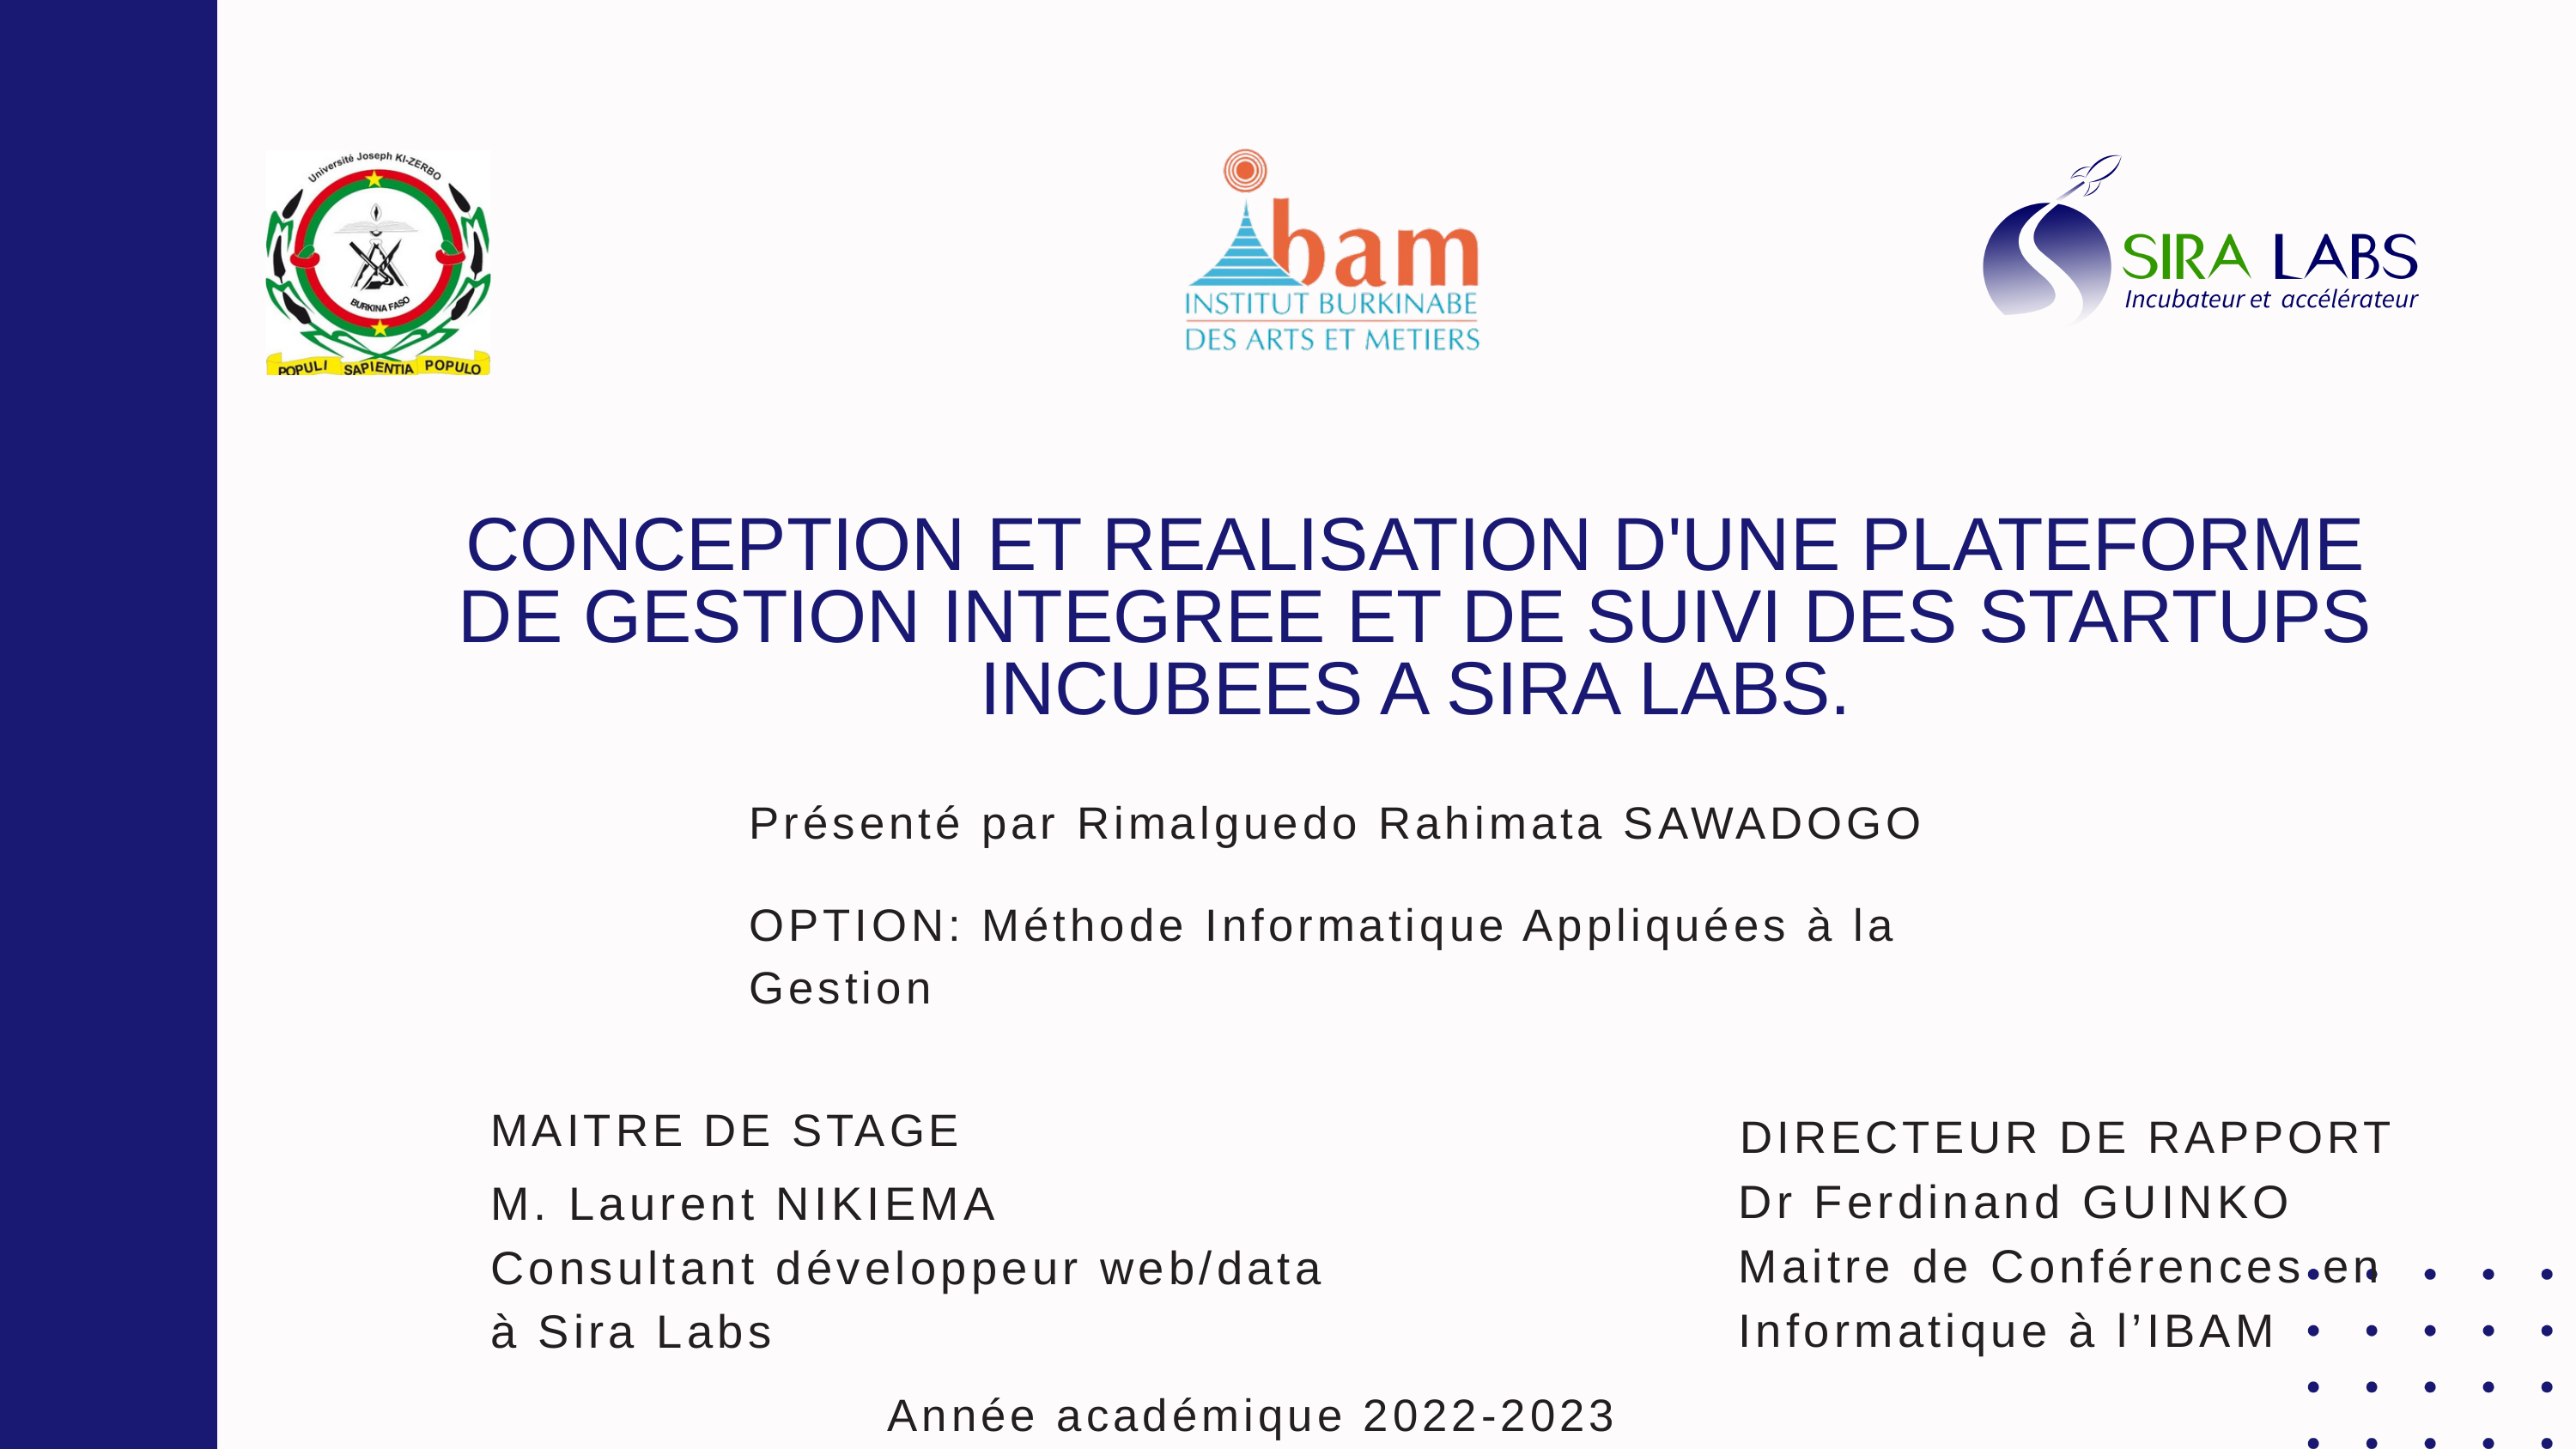

CONCEPTION ET REALISATION D'UNE PLATEFORME DE GESTION INTEGREE ET DE SUIVI DES STARTUPS INCUBEES A SIRA LABS.

Présenté par Rimalguedo Rahimata SAWADOGO
OPTION: Méthode Informatique Appliquées à la Gestion
MAITRE DE STAGE
DIRECTEUR DE RAPPORT
Dr Ferdinand GUINKO
Maitre de Conférences en
Informatique à l’IBAM

M. Laurent NIKIEMA
Consultant développeur web/data
à Sira Labs

Année académique 2022-2023